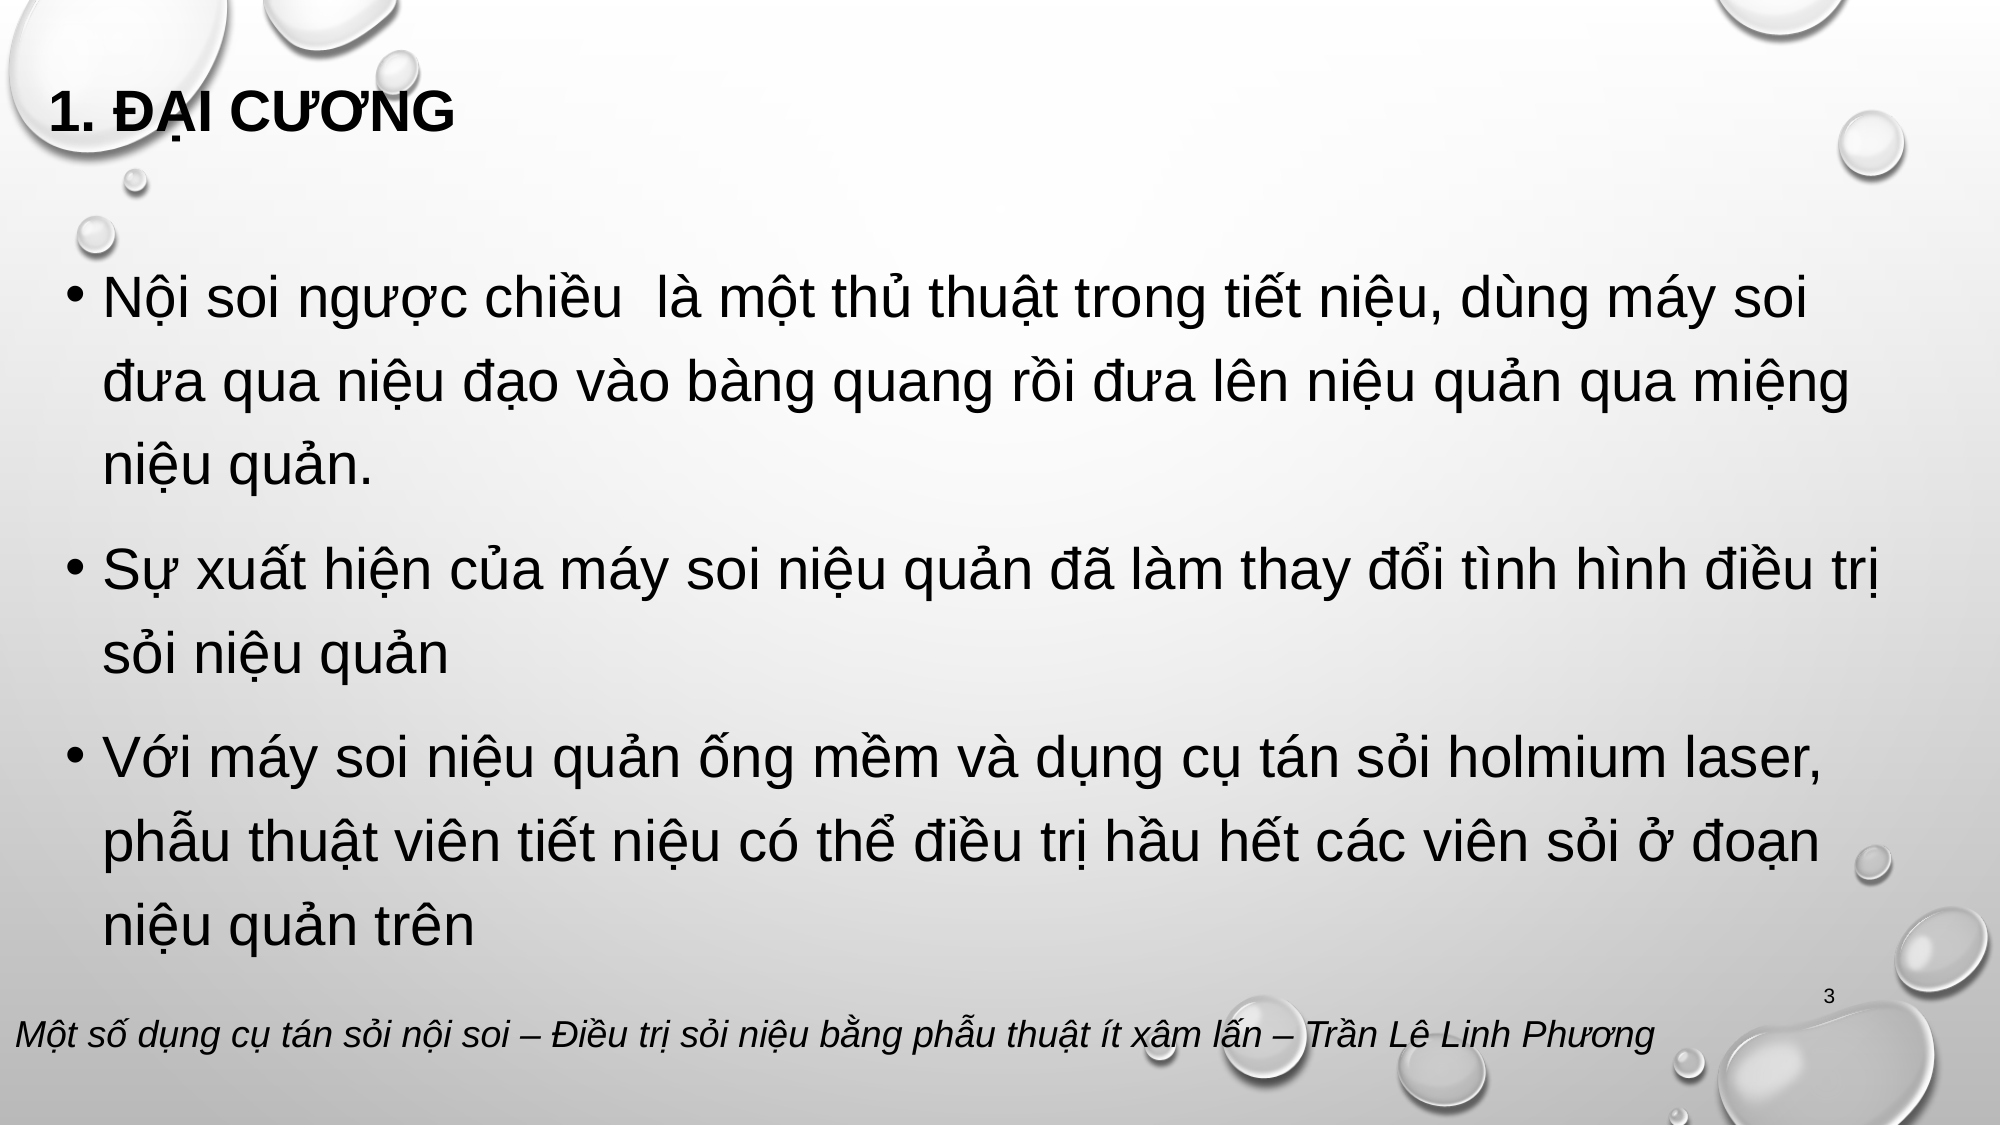

# 1. ĐẠI CƯƠNG
Nội soi ngược chiều  là một thủ thuật trong tiết niệu, dùng máy soi đưa qua niệu đạo vào bàng quang rồi đưa lên niệu quản qua miệng niệu quản.
Sự xuất hiện của máy soi niệu quản đã làm thay đổi tình hình điều trị sỏi niệu quản
Với máy soi niệu quản ống mềm và dụng cụ tán sỏi holmium laser, phẫu thuật viên tiết niệu có thể điều trị hầu hết các viên sỏi ở đoạn niệu quản trên

3
Một số dụng cụ tán sỏi nội soi – Điều trị sỏi niệu bằng phẫu thuật ít xâm lấn – Trần Lê Linh Phương